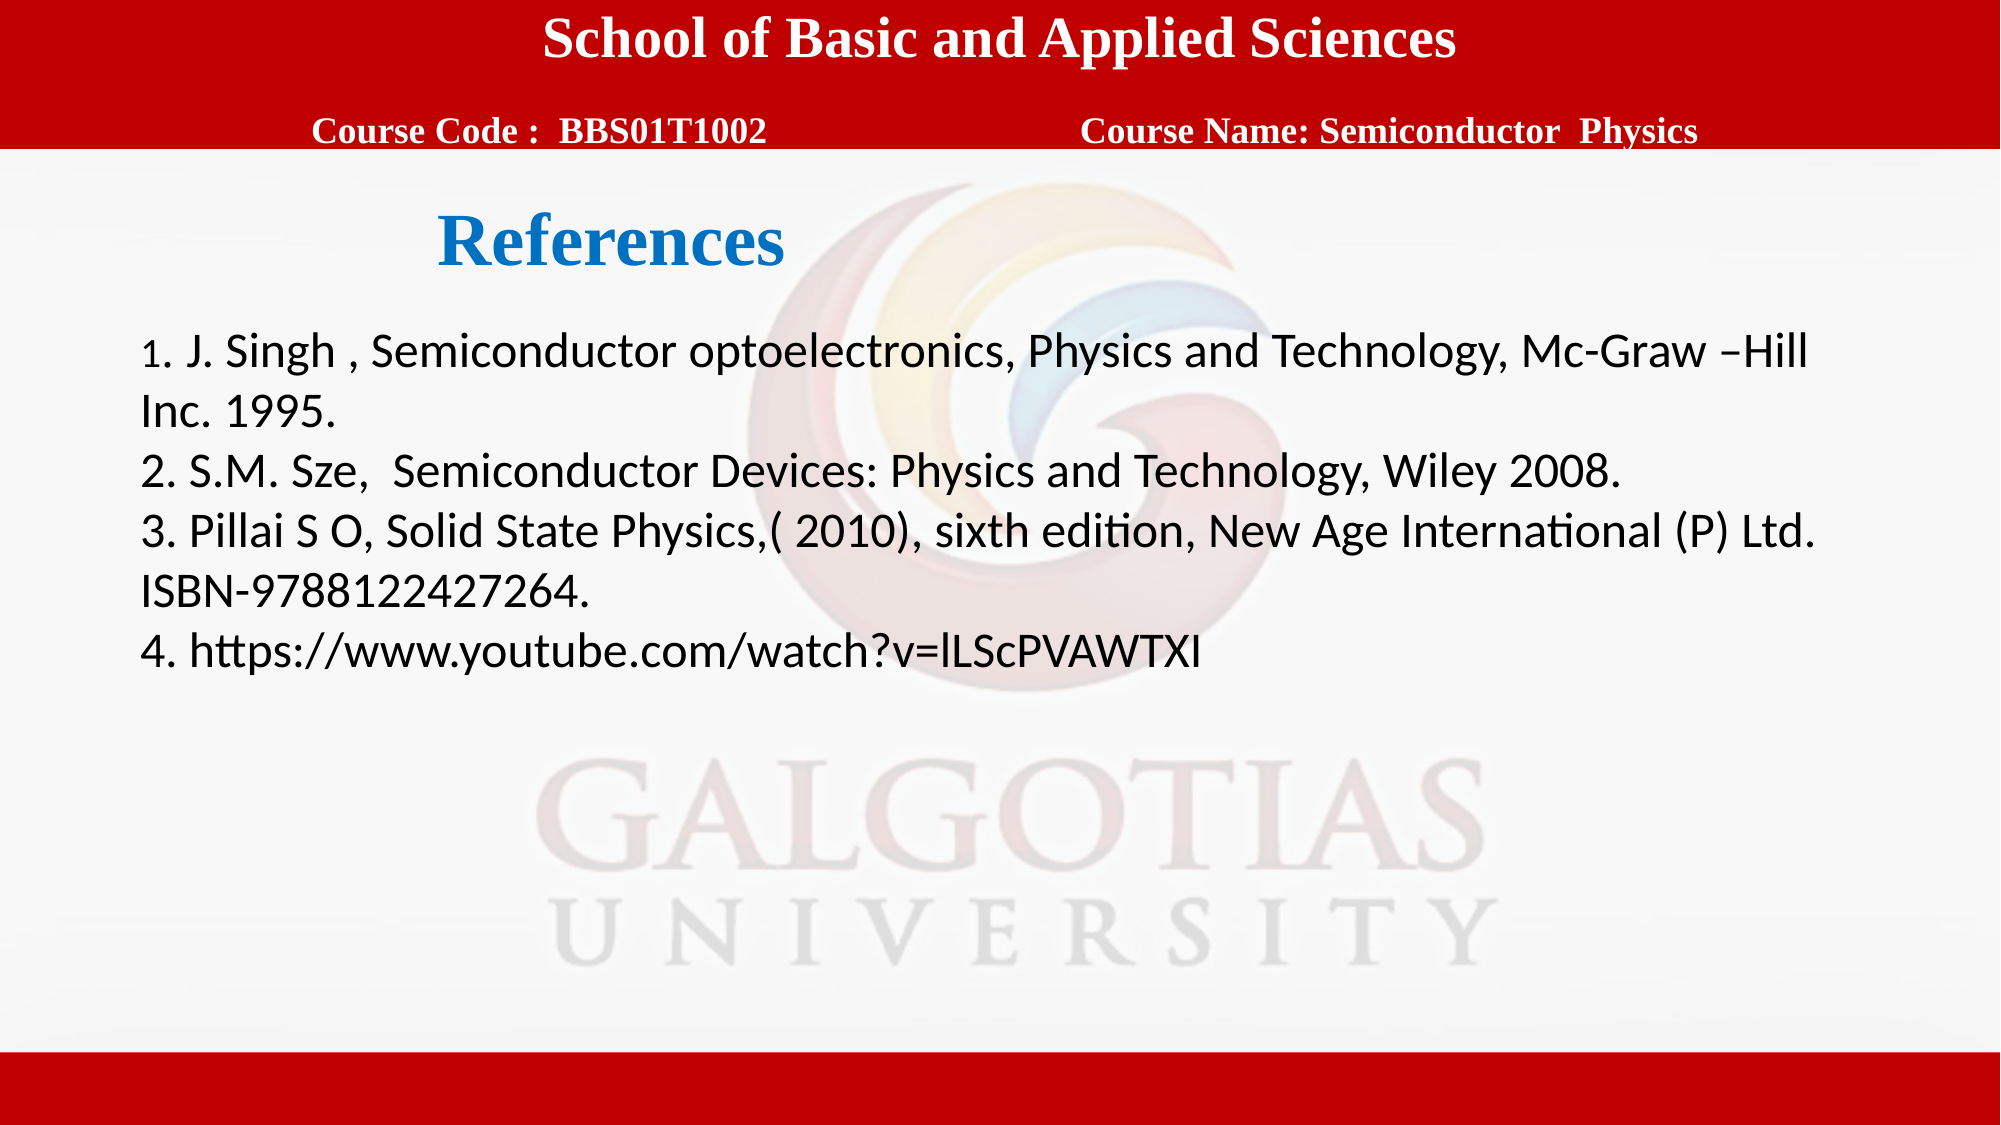

School of Basic and Applied Sciences
 Course Code :  BBS01T1002		   Course Name: Semiconductor  Physics

References
1. J. Singh , Semiconductor optoelectronics, Physics and Technology, Mc-Graw –Hill Inc. 1995.
2. S.M. Sze,  Semiconductor Devices: Physics and Technology, Wiley 2008.
3. Pillai S O, Solid State Physics,( 2010), sixth edition, New Age International (P) Ltd. ISBN-9788122427264.
4. https://www.youtube.com/watch?v=lLScPVAWTXI